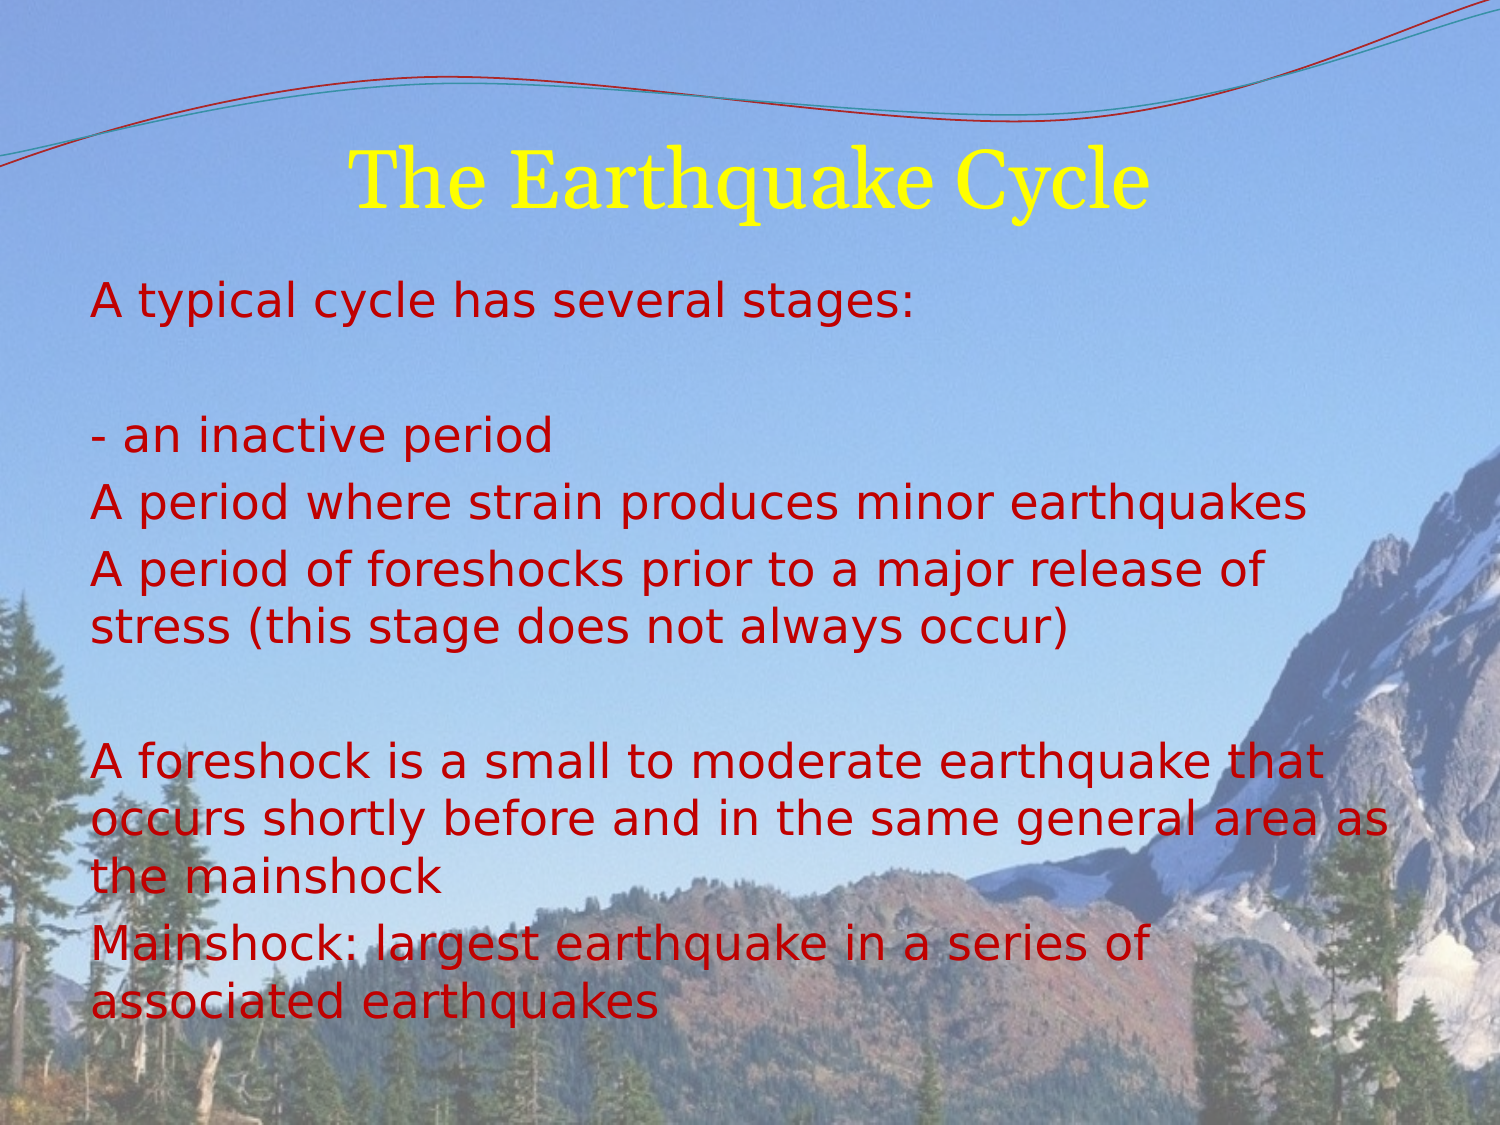

# The Earthquake Cycle
A typical cycle has several stages:

- an inactive period
A period where strain produces minor earthquakes
A period of foreshocks prior to a major release of stress (this stage does not always occur)

A foreshock is a small to moderate earthquake that occurs shortly before and in the same general area as the mainshock
Mainshock: largest earthquake in a series of associated earthquakes